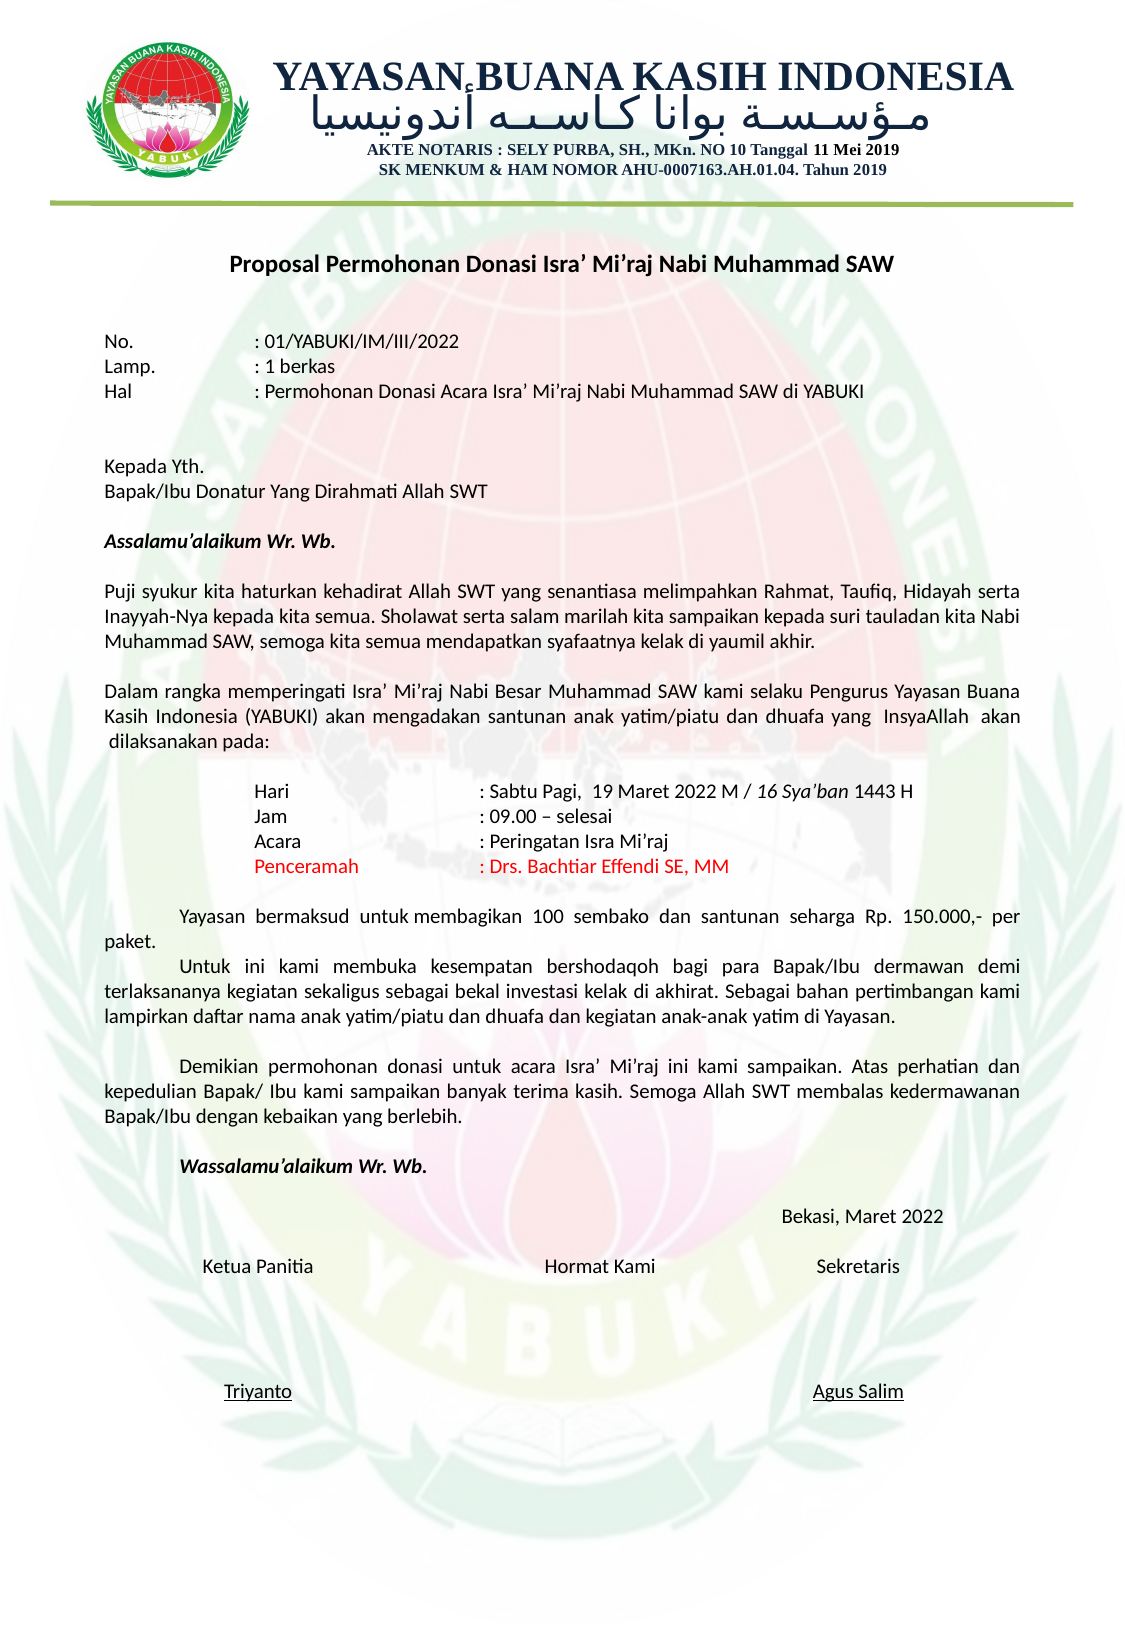

YAYASAN BUANA KASIH INDONESIA

مـؤسـسـة بوانا كـاسـىـه أندونيسيا
     AKTE NOTARIS : SELY PURBA, SH., MKn. NO 10 Tanggal 11 Mei 2019
     SK MENKUM & HAM NOMOR AHU-0007163.AH.01.04. Tahun 2019

Proposal Permohonan Donasi Isra’ Mi’raj Nabi Muhammad SAW

No.	: 01/YABUKI/IM/III/2022
Lamp.	: 1 berkas
Hal	: Permohonan Donasi Acara Isra’ Mi’raj Nabi Muhammad SAW di YABUKI

Kepada Yth.
Bapak/Ibu Donatur Yang Dirahmati Allah SWT

Assalamu’alaikum Wr. Wb.

Puji syukur kita haturkan kehadirat Allah SWT yang senantiasa melimpahkan Rahmat, Taufiq, Hidayah serta Inayyah-Nya kepada kita semua. Sholawat serta salam marilah kita sampaikan kepada suri tauladan kita Nabi Muhammad SAW, semoga kita semua mendapatkan syafaatnya kelak di yaumil akhir.

Dalam rangka memperingati Isra’ Mi’raj Nabi Besar Muhammad SAW kami selaku Pengurus Yayasan Buana Kasih Indonesia (YABUKI) akan mengadakan santunan anak yatim/piatu dan dhuafa yang  InsyaAllah  akan  dilaksanakan pada:

Hari		: Sabtu Pagi,  19 Maret 2022 M / 16 Sya’ban 1443 H
Jam		: 09.00 – selesai
Acara		: Peringatan Isra Mi’raj
Penceramah	: Drs. Bachtiar Effendi SE, MM

Yayasan bermaksud untuk membagikan 100 sembako dan santunan seharga Rp. 150.000,- per paket.
Untuk ini kami membuka kesempatan bershodaqoh bagi para Bapak/Ibu dermawan demi terlaksananya kegiatan sekaligus sebagai bekal investasi kelak di akhirat. Sebagai bahan pertimbangan kami lampirkan daftar nama anak yatim/piatu dan dhuafa dan kegiatan anak-anak yatim di Yayasan.

Demikian permohonan donasi untuk acara Isra’ Mi’raj ini kami sampaikan. Atas perhatian dan kepedulian Bapak/ Ibu kami sampaikan banyak terima kasih. Semoga Allah SWT membalas kedermawanan Bapak/Ibu dengan kebaikan yang berlebih.

Wassalamu’alaikum Wr. Wb.

Bekasi, Maret 2022

Hormat Kami
Ketua Panitia

Triyanto
Sekretaris

Agus Salim